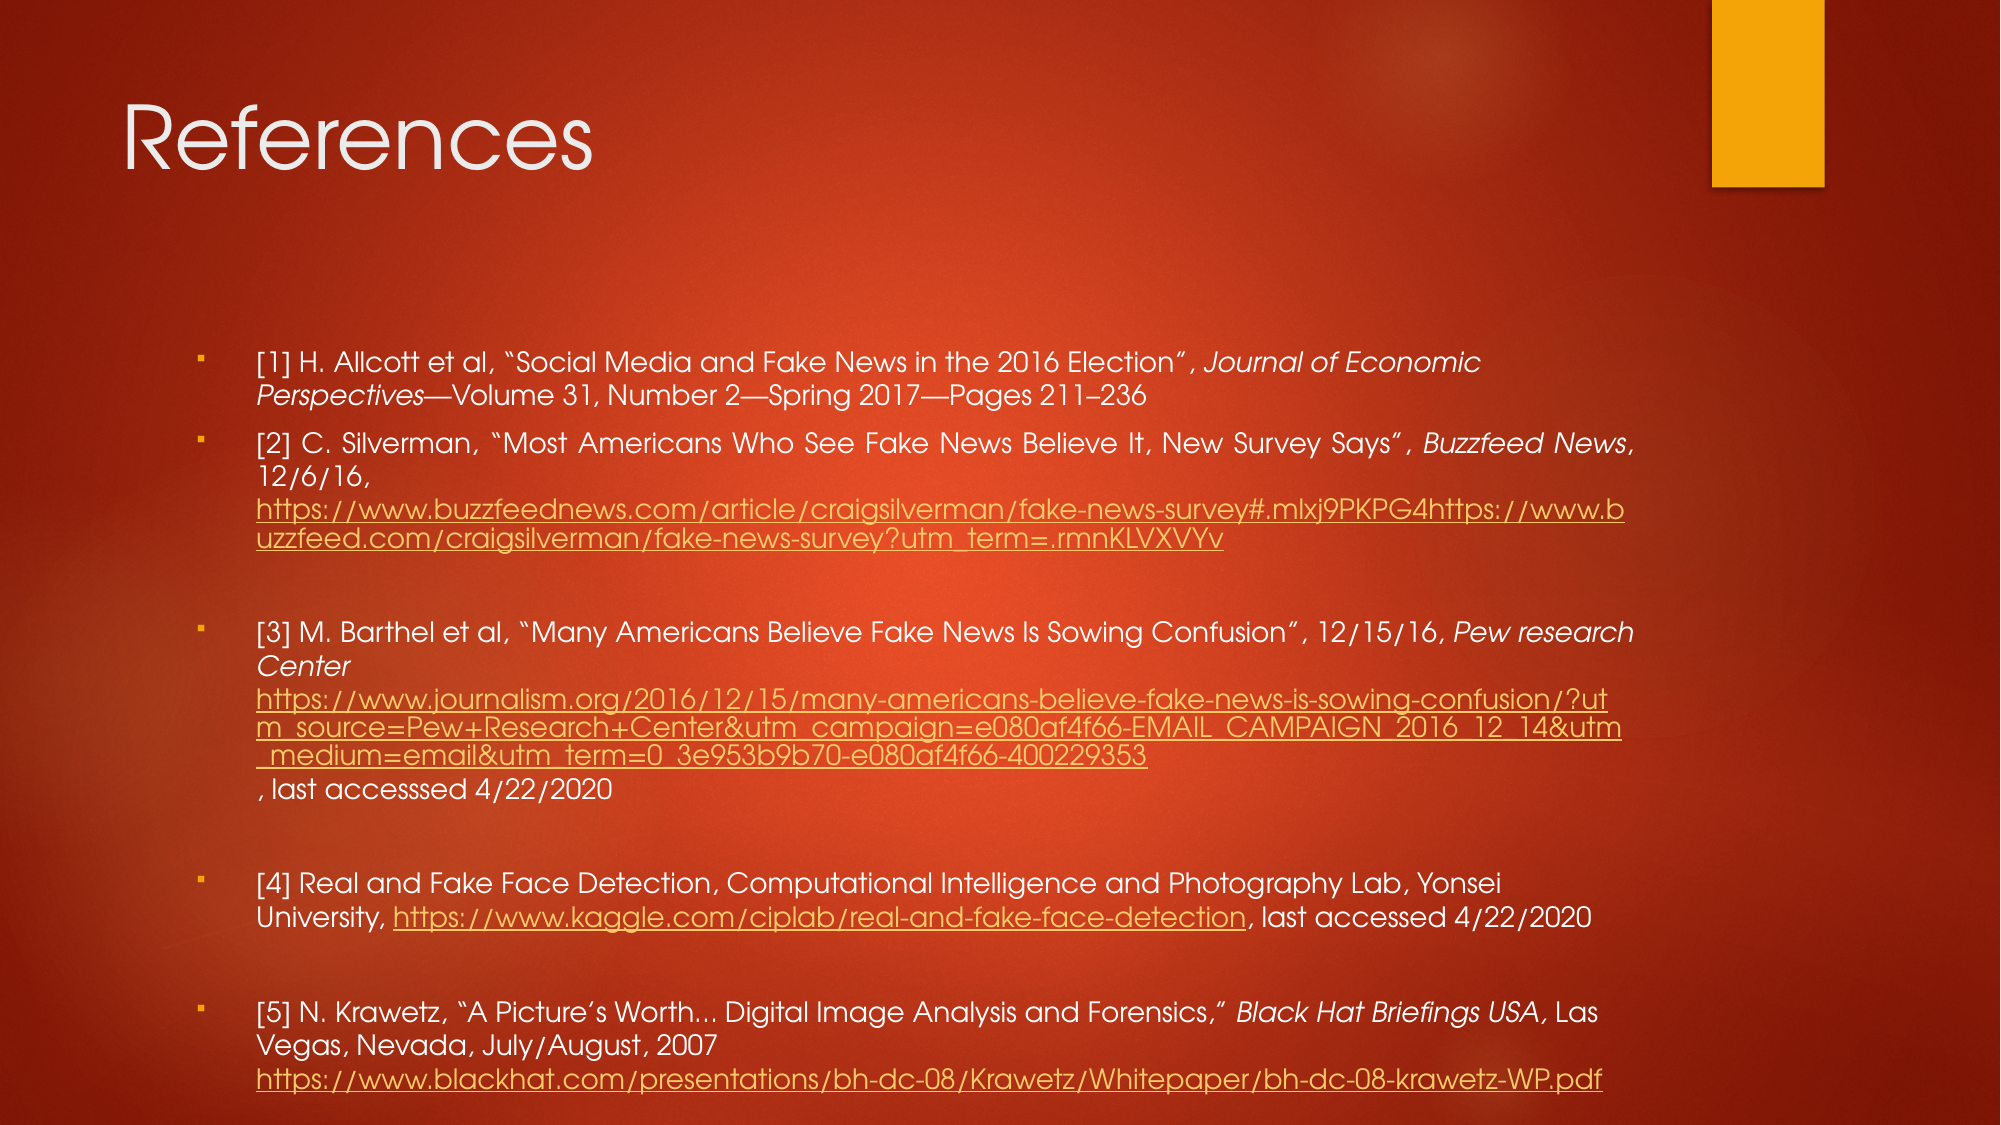

# References
[1] H. Allcott et al, “Social Media and Fake News in the 2016 Election”, Journal of Economic Perspectives—Volume 31, Number 2—Spring 2017—Pages 211–236
[2] C. Silverman, “Most Americans Who See Fake News Believe It, New Survey Says”, Buzzfeed News, 12/6/16, https://www.buzzfeednews.com/article/craigsilverman/fake-news-survey#.mlxj9PKPG4https://www.buzzfeed.com/craigsilverman/fake-news-survey?utm_term=.rmnKLVXVYv

[3] M. Barthel et al, “Many Americans Believe Fake News Is Sowing Confusion”, 12/15/16, Pew research Centerhttps://www.journalism.org/2016/12/15/many-americans-believe-fake-news-is-sowing-confusion/?utm_source=Pew+Research+Center&utm_campaign=e080af4f66-EMAIL_CAMPAIGN_2016_12_14&utm_medium=email&utm_term=0_3e953b9b70-e080af4f66-400229353, last accesssed 4/22/2020

[4] Real and Fake Face Detection, Computational Intelligence and Photography Lab, Yonsei University, https://www.kaggle.com/ciplab/real-and-fake-face-detection, last accessed 4/22/2020

[5] N. Krawetz, “A Picture’s Worth… Digital Image Analysis and Forensics,” Black Hat Briefings USA, Las Vegas, Nevada, July/August, 2007 https://www.blackhat.com/presentations/bh-dc-08/Krawetz/Whitepaper/bh-dc-08-krawetz-WP.pdf